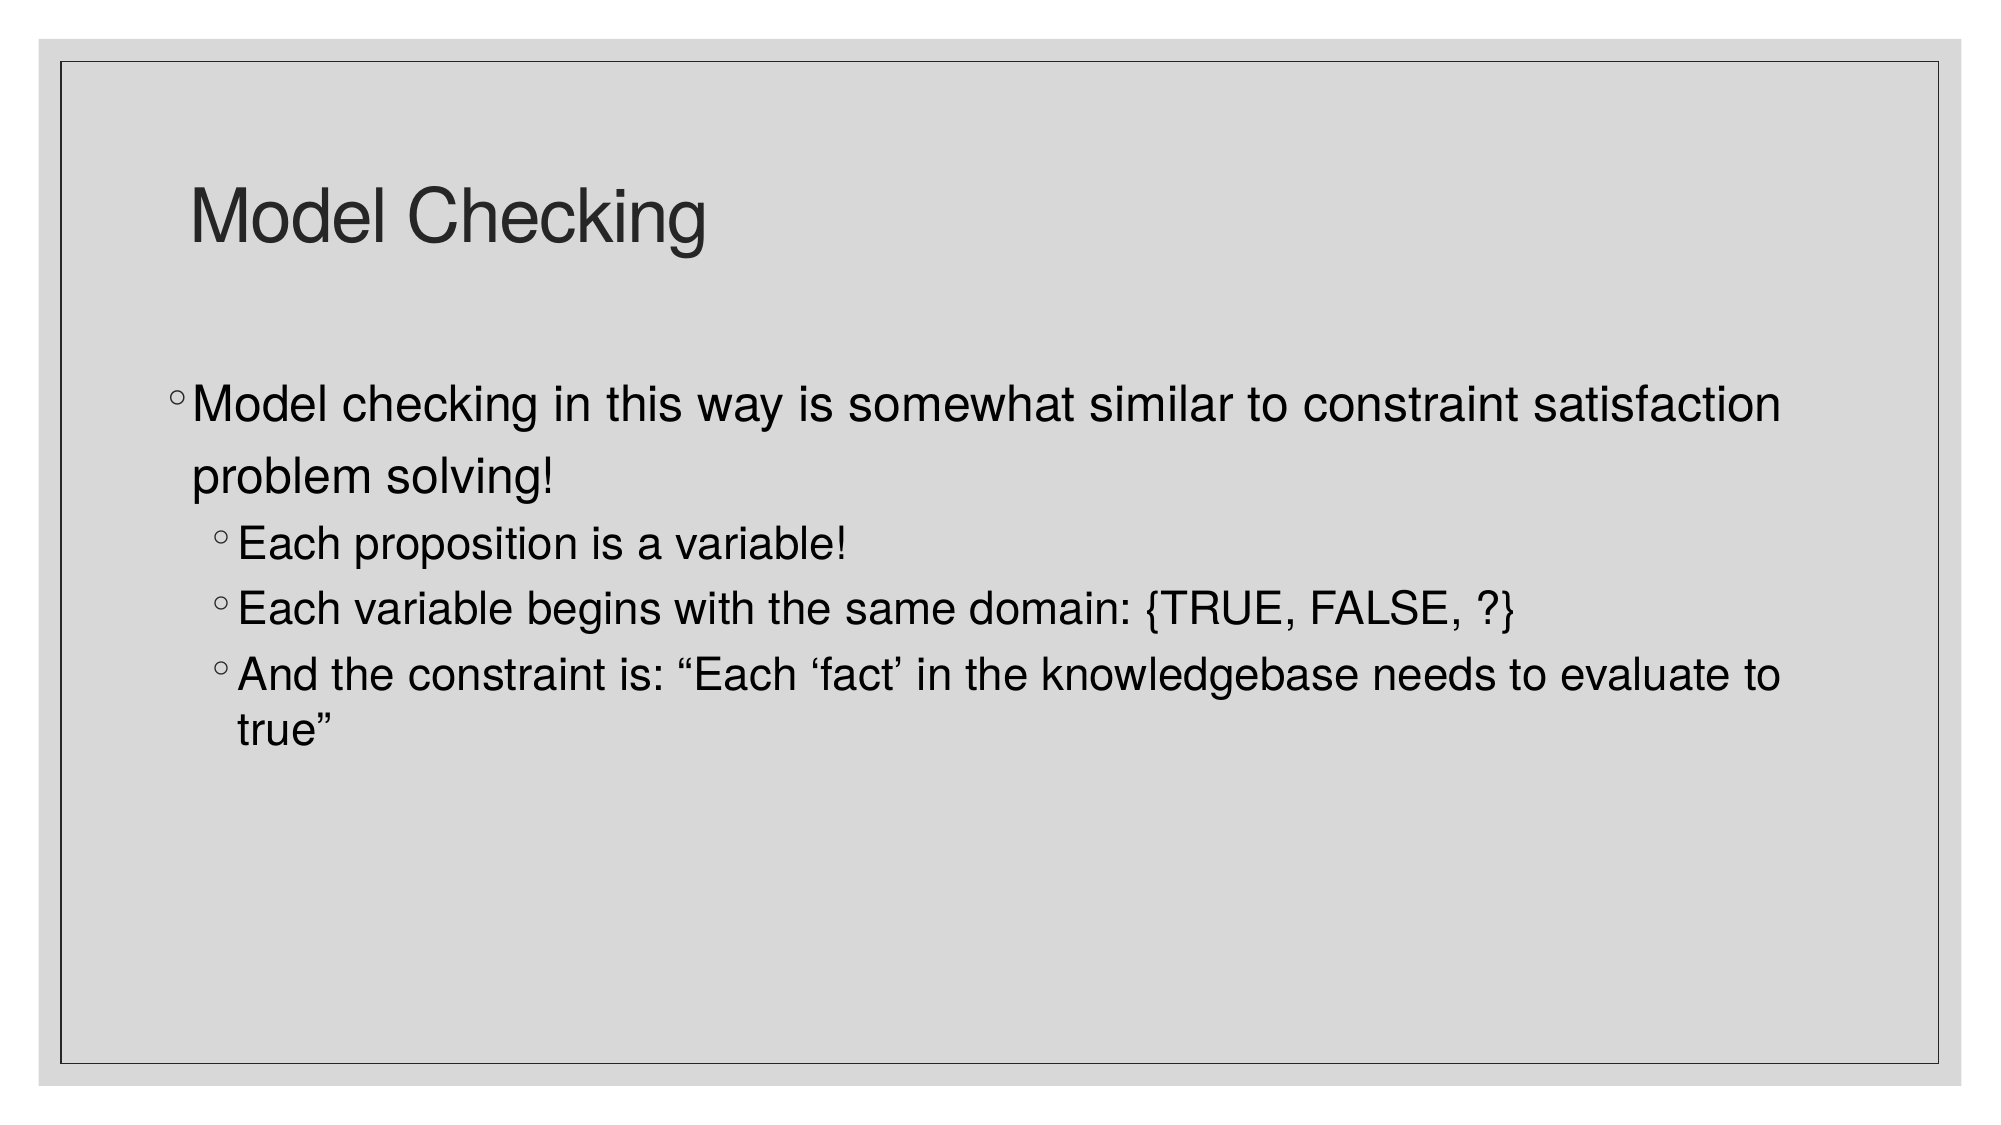

# Model Checking
Model checking in this way is somewhat similar to constraint satisfaction problem solving!
Each proposition is a variable!
Each variable begins with the same domain: {TRUE, FALSE, ?}
And the constraint is: “Each ‘fact’ in the knowledgebase needs to evaluate to true”